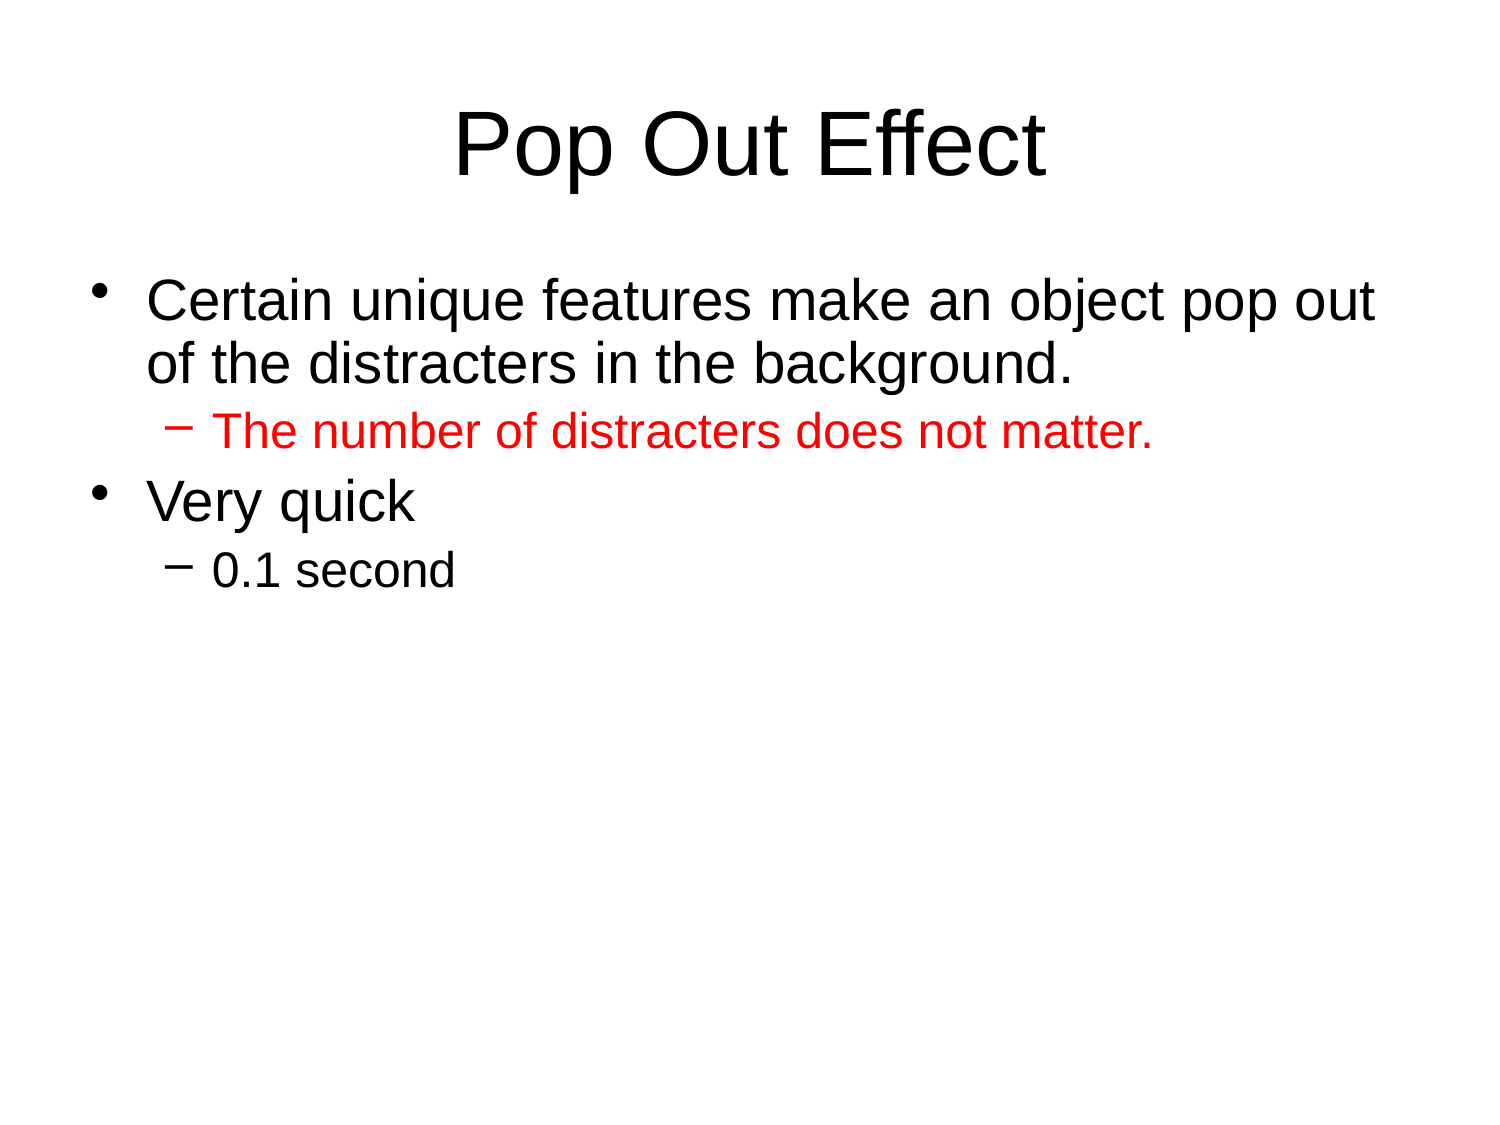

# Pop Out Effect
Certain unique features make an object pop out of the distracters in the background.
The number of distracters does not matter.
Very quick
0.1 second